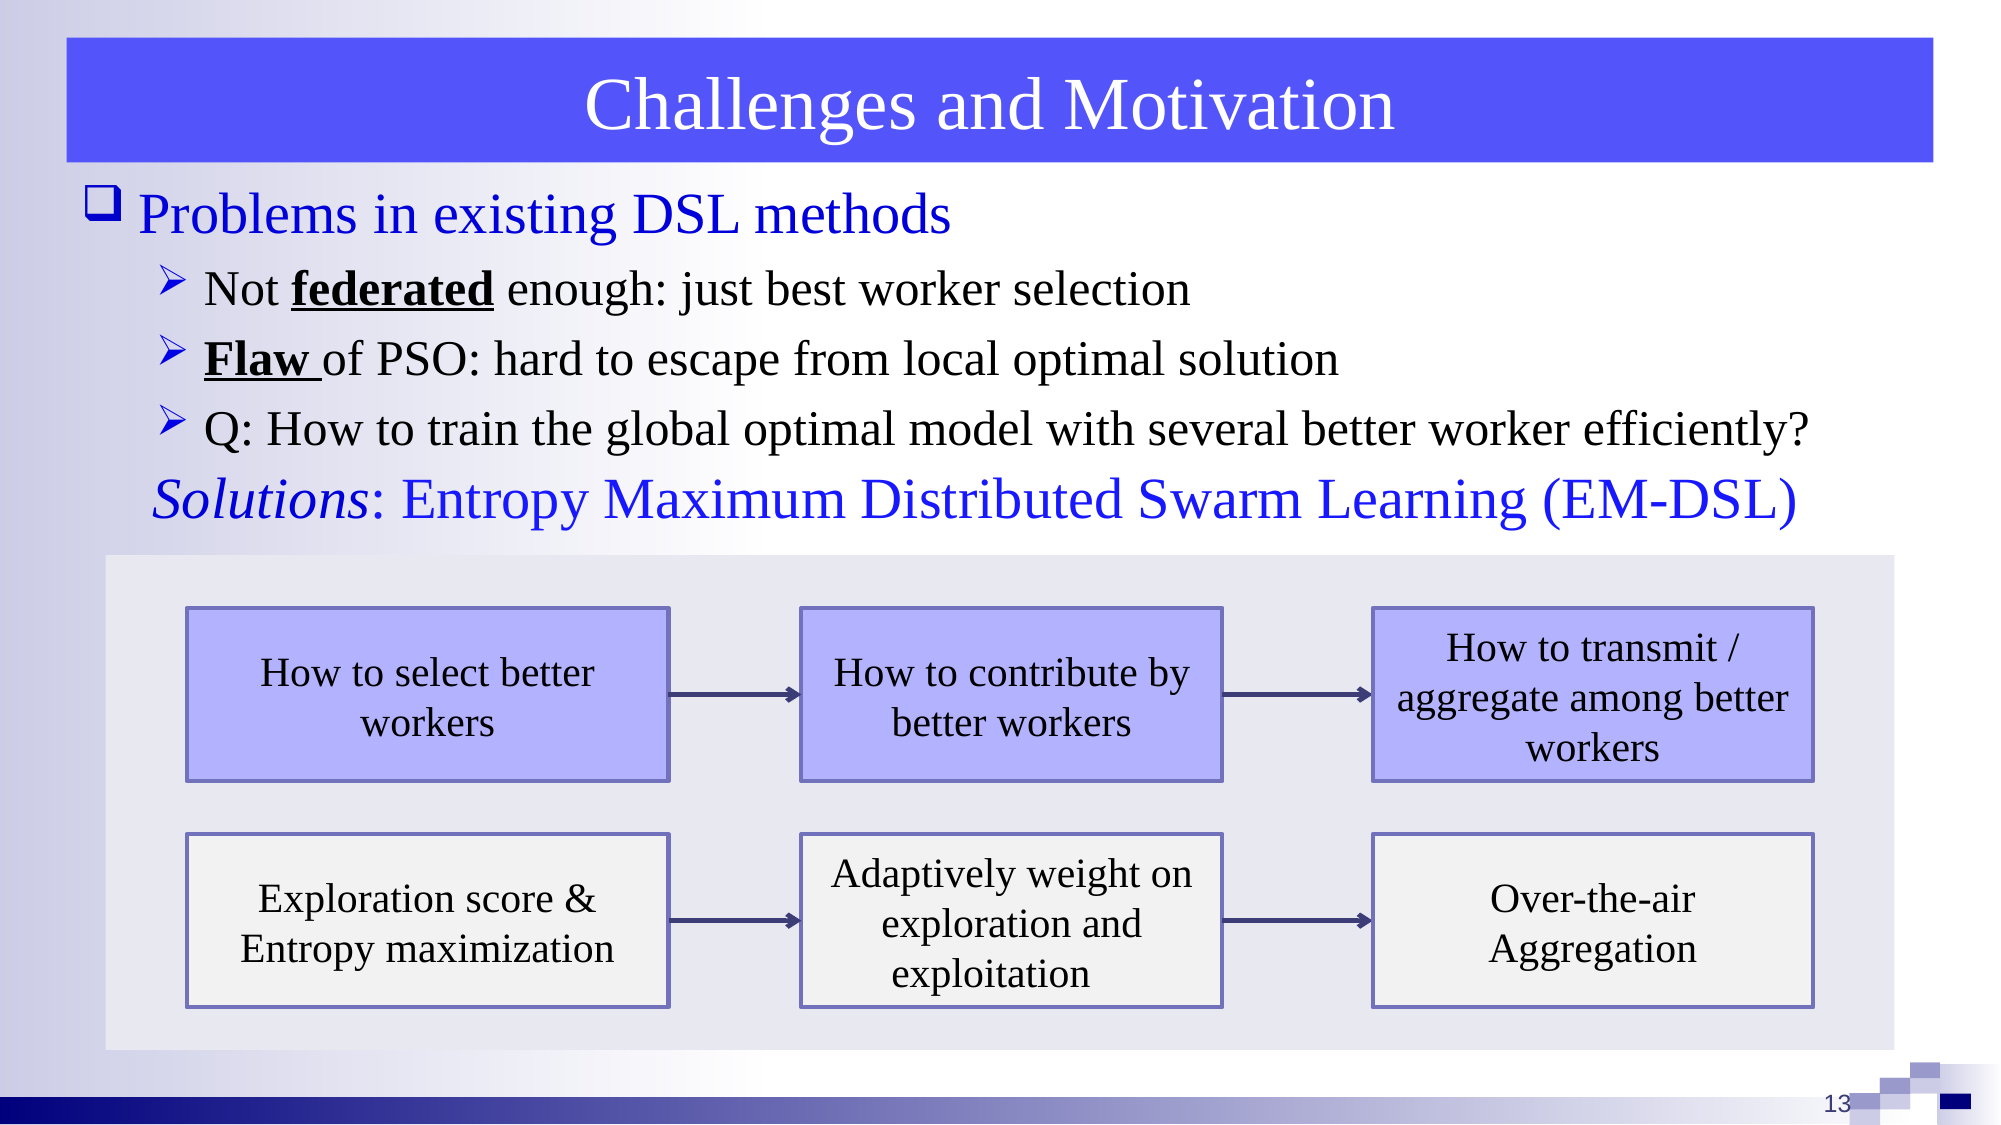

# Challenges and Motivation
Problems in existing DSL methods
Not federated enough: just best worker selection
Flaw of PSO: hard to escape from local optimal solution
Q: How to train the global optimal model with several better worker efficiently?

Solutions: Entropy Maximum Distributed Swarm Learning (EM-DSL)

How to transmit / aggregate among better workers
How to select better workers
How to contribute by better workers
Over-the-air Aggregation
Exploration score &
Entropy maximization
Adaptively weight on exploration and exploitation
13